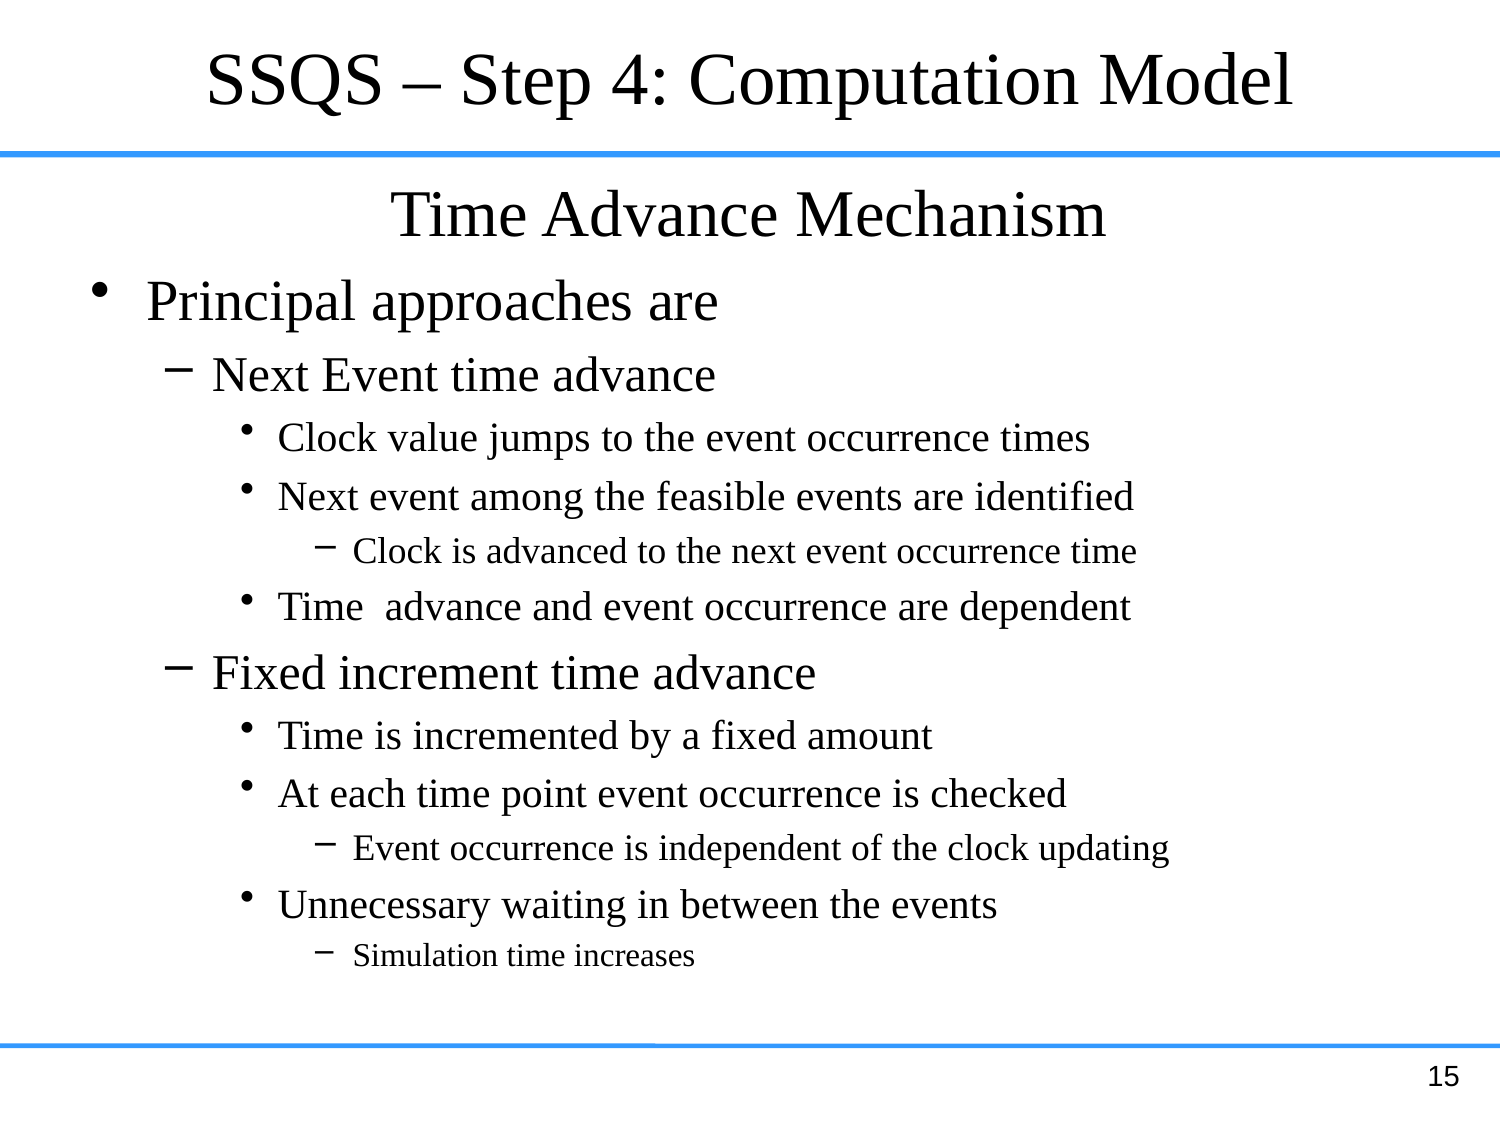

# SSQS – Step 4: Computation Model
		Time Advance Mechanism
Principal approaches are
Next Event time advance
Clock value jumps to the event occurrence times
Next event among the feasible events are identified
Clock is advanced to the next event occurrence time
Time  advance and event occurrence are dependent
Fixed increment time advance
Time is incremented by a fixed amount
At each time point event occurrence is checked
Event occurrence is independent of the clock updating
Unnecessary waiting in between the events
Simulation time increases

15